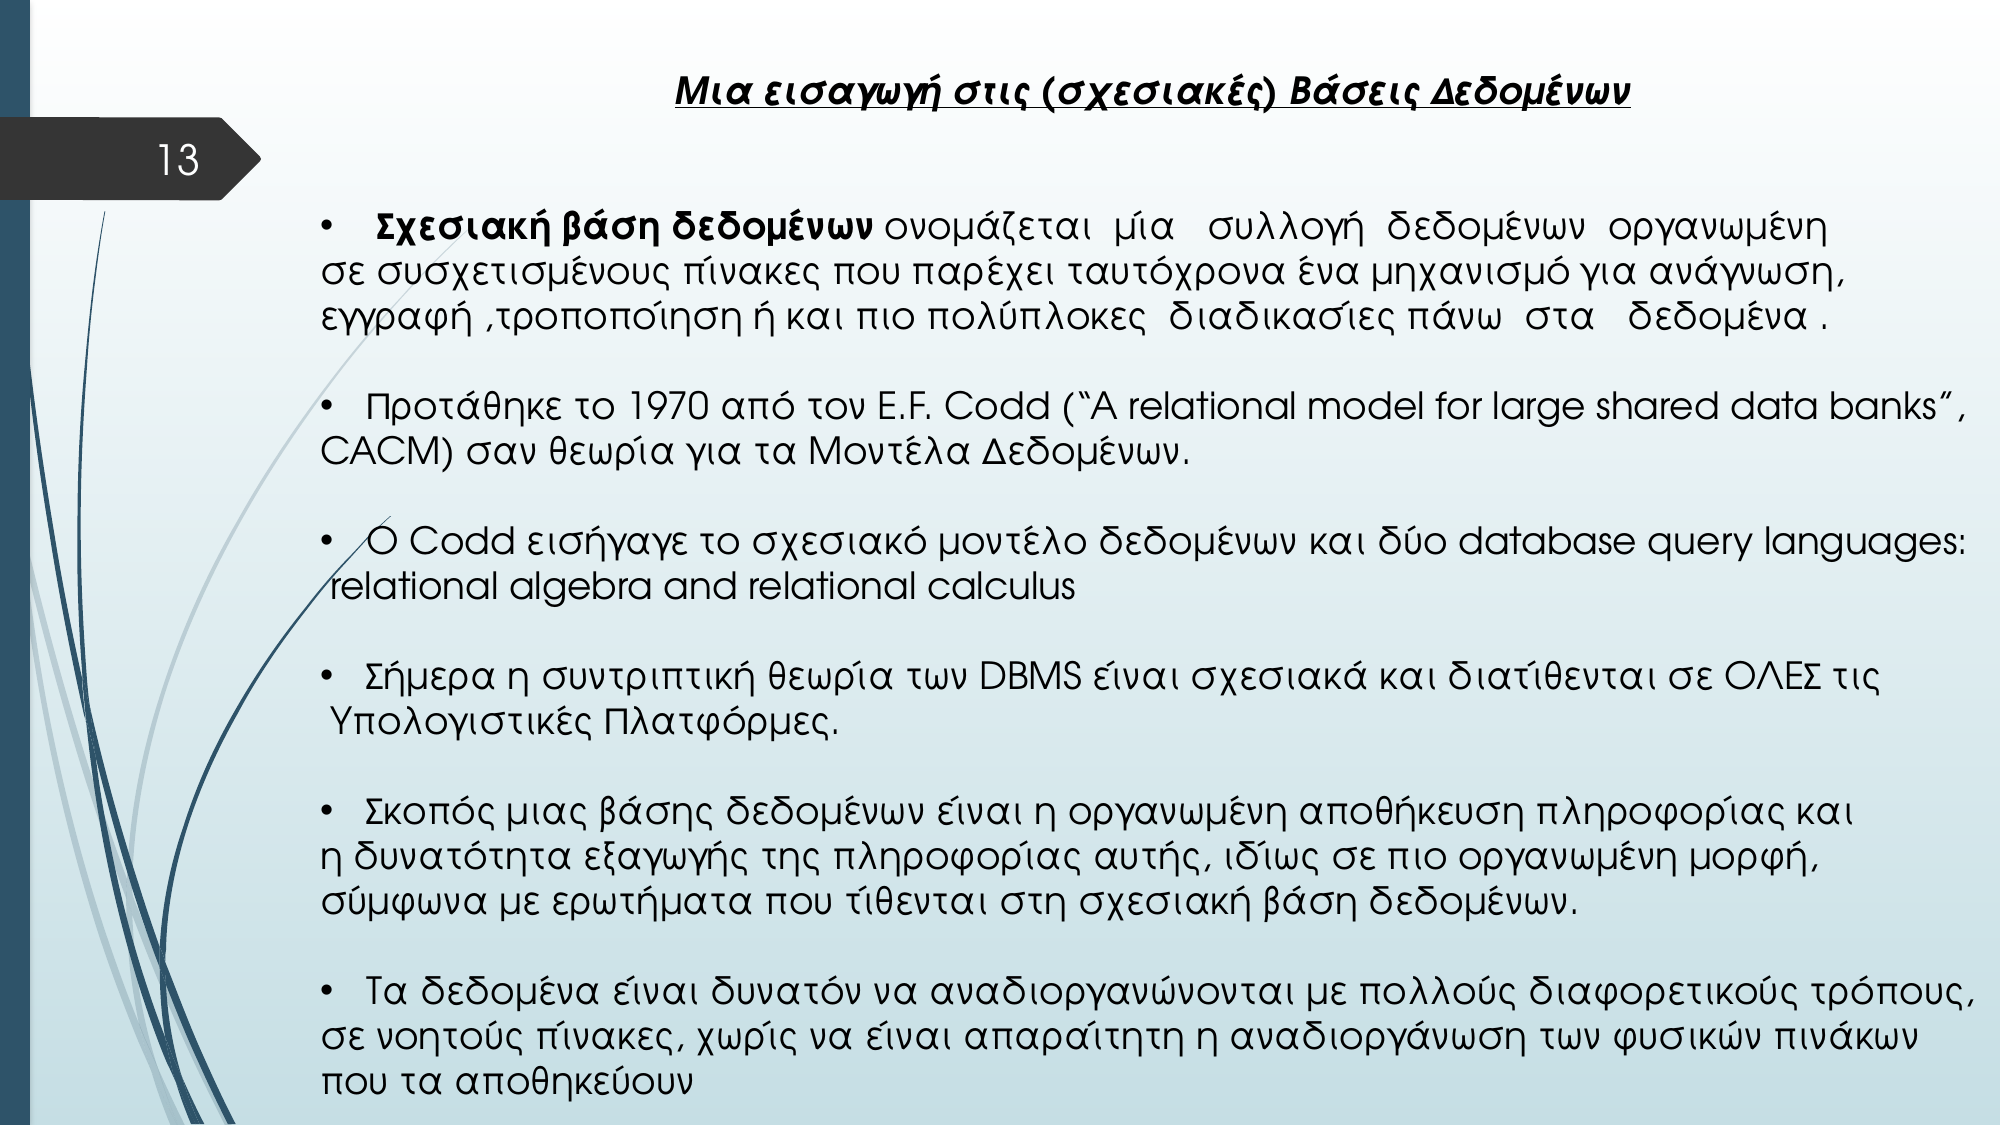

Μια εισαγωγή στις (σχεσιακές) Βάσεις Δεδομένων

 Σχεσιακή βάση δεδομένων ονομάζεται  μία   συλλογή  δεδομένων  οργανωμένη
σε συσχετισμένους πίνακες που παρέχει ταυτόχρονα ένα μηχανισμό για ανάγνωση,
εγγραφή ,τροποποίηση ή και πιο πολύπλοκες  διαδικασίες πάνω  στα   δεδομένα .

Προτάθηκε το 1970 από τον E.F. Codd (“A relational model for large shared data banks”,
CACM) σαν θεωρία για τα Μοντέλα Δεδομένων.

O Codd εισήγαγε το σχεσιακό μοντέλο δεδομένων και δύο database query languages:
 relational algebra and relational calculus

Σήμερα η συντριπτική θεωρία των DBMS είναι σχεσιακά και διατίθενται σε ΟΛΕΣ τις
 Υπολογιστικές Πλατφόρμες.

Σκοπός μιας βάσης δεδομένων είναι η οργανωμένη αποθήκευση πληροφορίας και
η δυνατότητα εξαγωγής της πληροφορίας αυτής, ιδίως σε πιο οργανωμένη μορφή,
σύμφωνα με ερωτήματα που τίθενται στη σχεσιακή βάση δεδομένων.

Τα δεδομένα είναι δυνατόν να αναδιοργανώνονται με πολλούς διαφορετικούς τρόπους,
σε νοητούς πίνακες, χωρίς να είναι απαραίτητη η αναδιοργάνωση των φυσικών πινάκων
που τα αποθηκεύουν

13